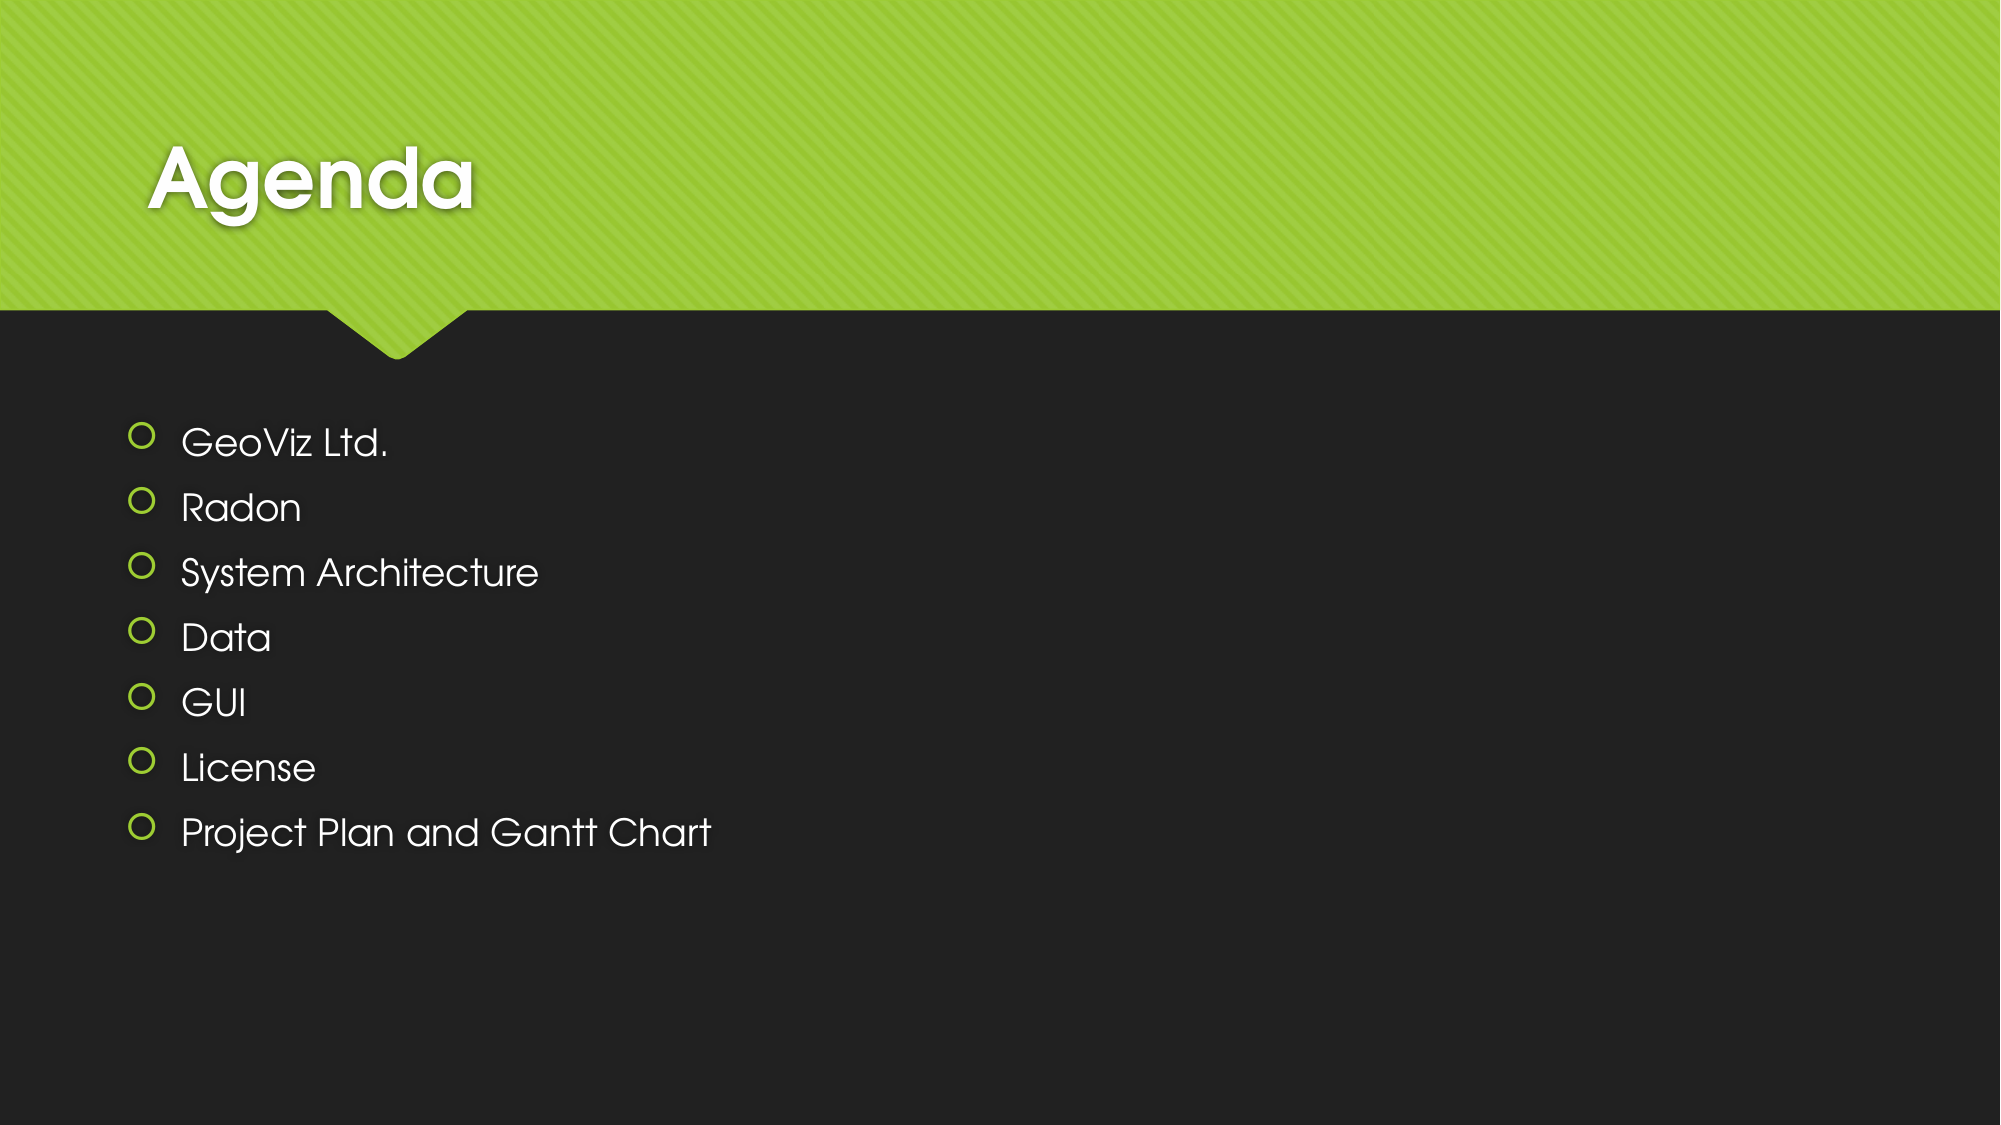

# Agenda
GeoViz Ltd.
Radon
System Architecture
Data
GUI
License
Project Plan and Gantt Chart